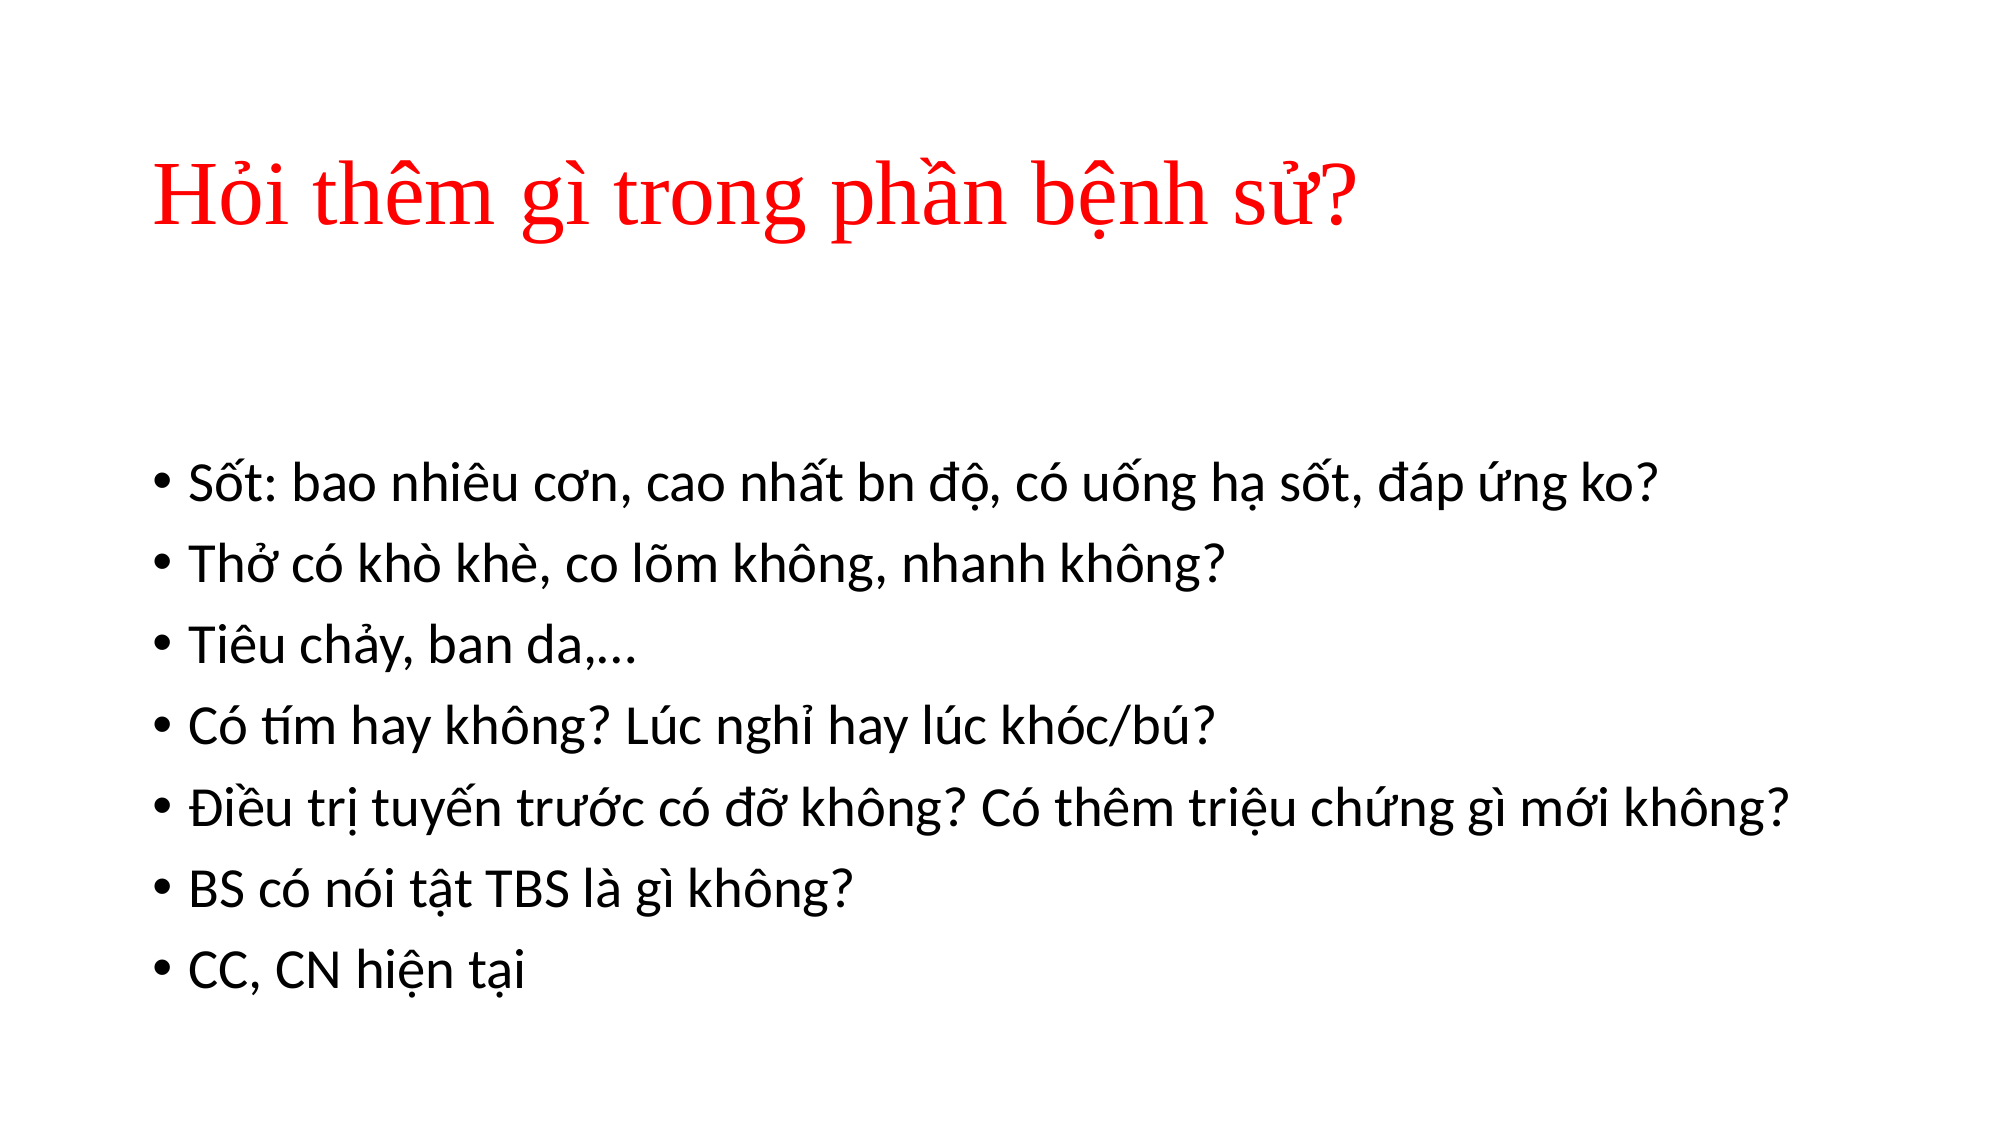

# Hỏi thêm gì trong phần bệnh sử?
Sốt: bao nhiêu cơn, cao nhất bn độ, có uống hạ sốt, đáp ứng ko?
Thở có khò khè, co lõm không, nhanh không?
Tiêu chảy, ban da,…
Có tím hay không? Lúc nghỉ hay lúc khóc/bú?
Điều trị tuyến trước có đỡ không? Có thêm triệu chứng gì mới không?
BS có nói tật TBS là gì không?
CC, CN hiện tại